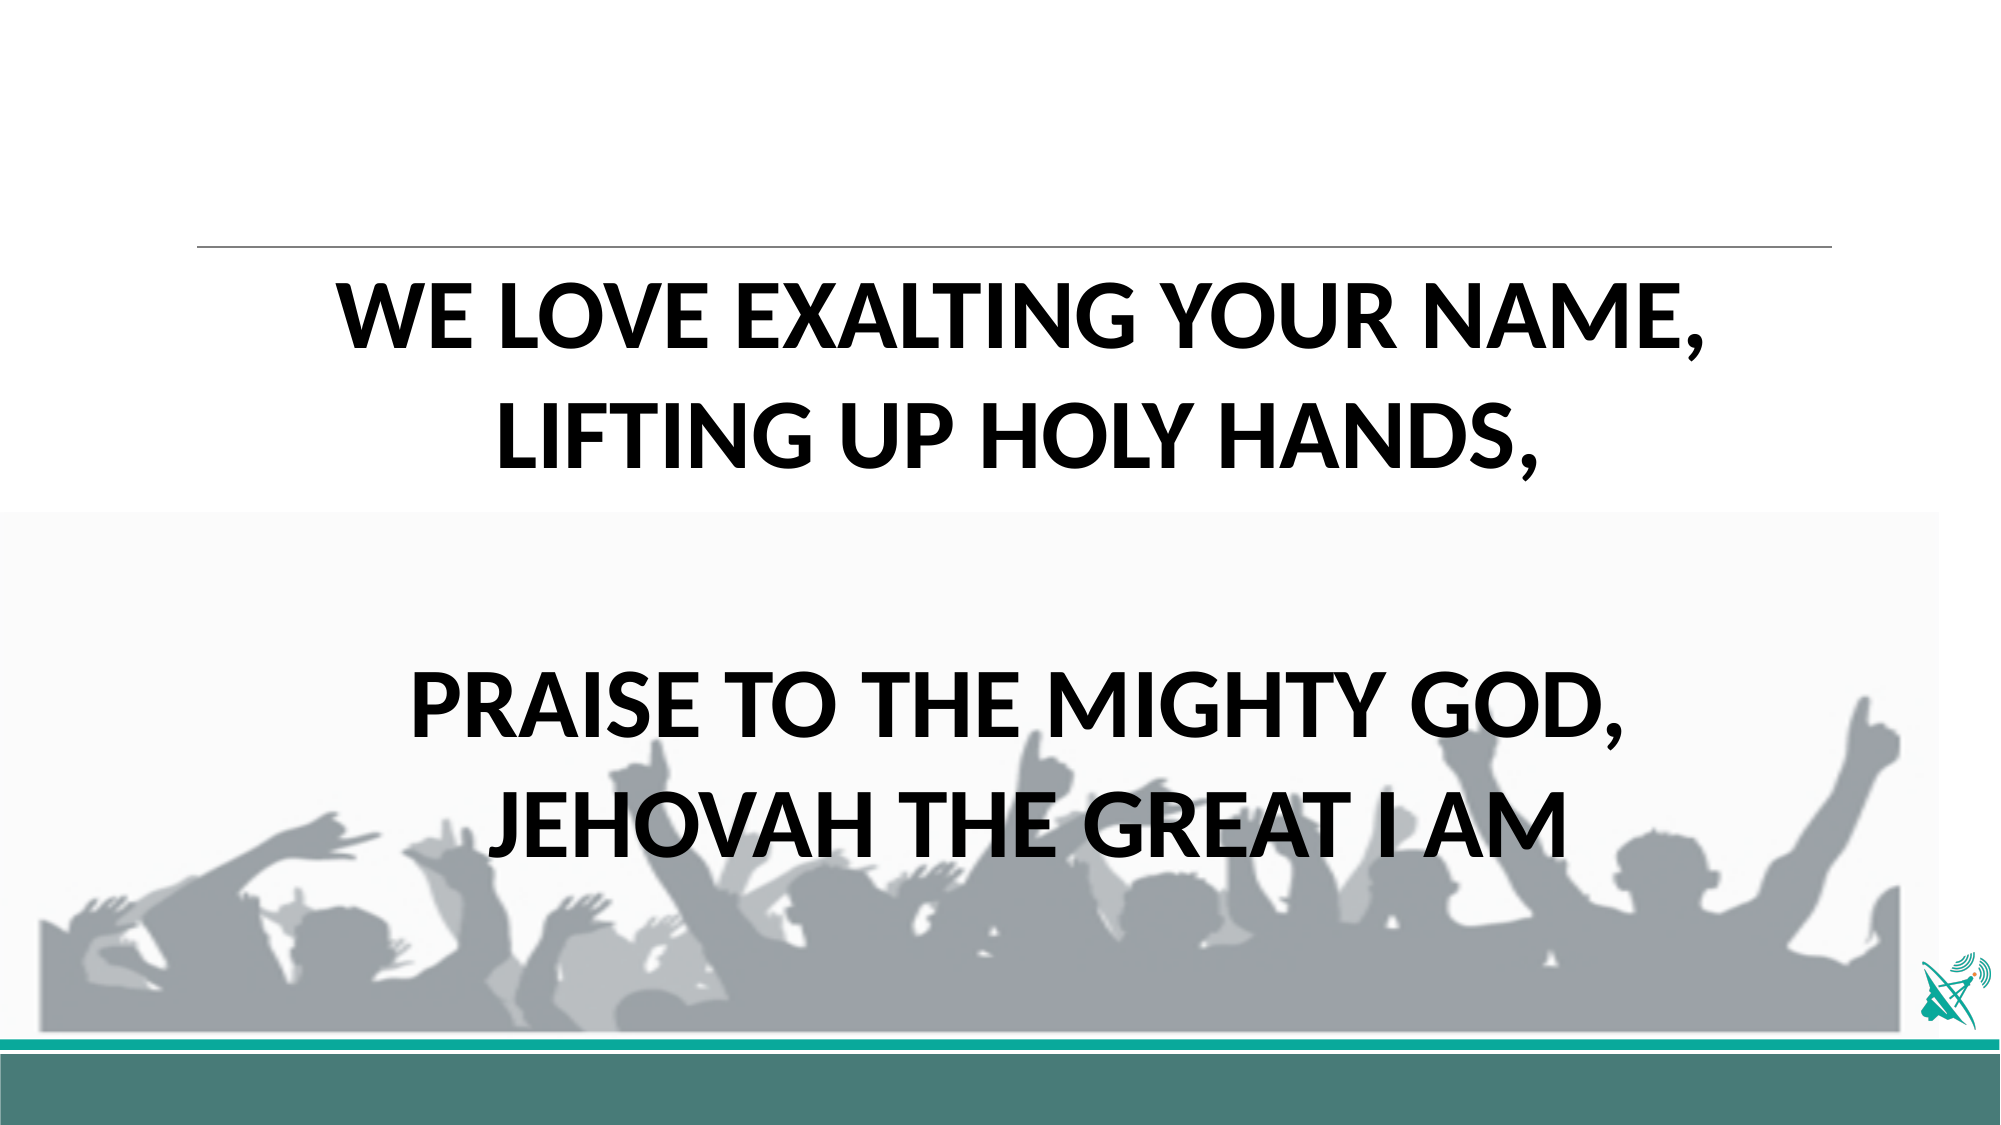

WE LOVE EXALTING YOUR NAME,
LIFTING UP HOLY HANDS,
PRAISE TO THE MIGHTY GOD,
JEHOVAH THE GREAT I AM